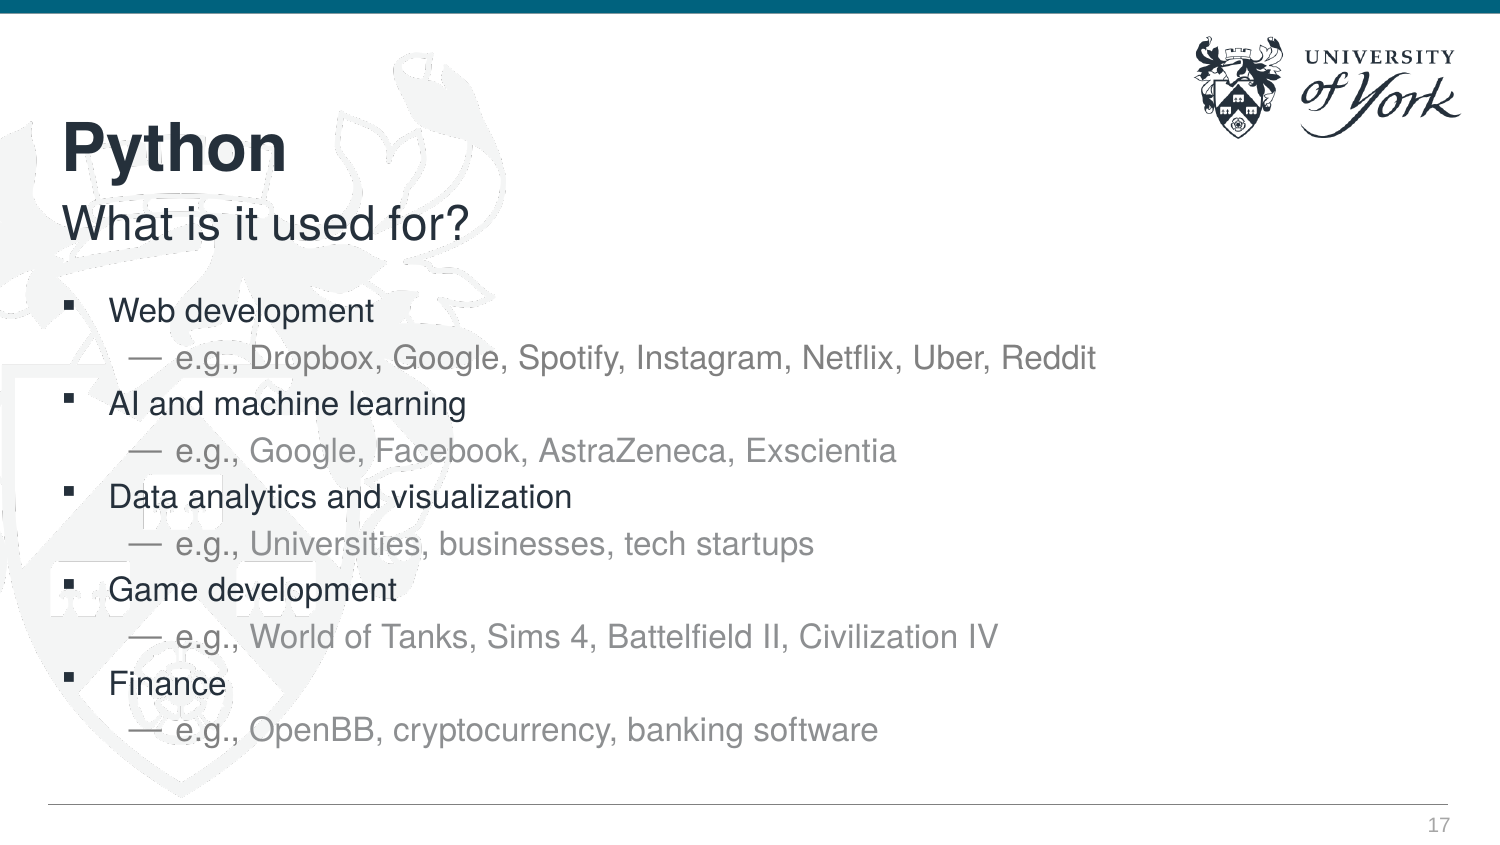

# Python
What is it used for?
Web development
e.g., Dropbox, Google, Spotify, Instagram, Netflix, Uber, Reddit
AI and machine learning
e.g., Google, Facebook, AstraZeneca, Exscientia
Data analytics and visualization
e.g., Universities, businesses, tech startups
Game development
e.g., World of Tanks, Sims 4, Battelfield II, Civilization IV
Finance
e.g., OpenBB, cryptocurrency, banking software